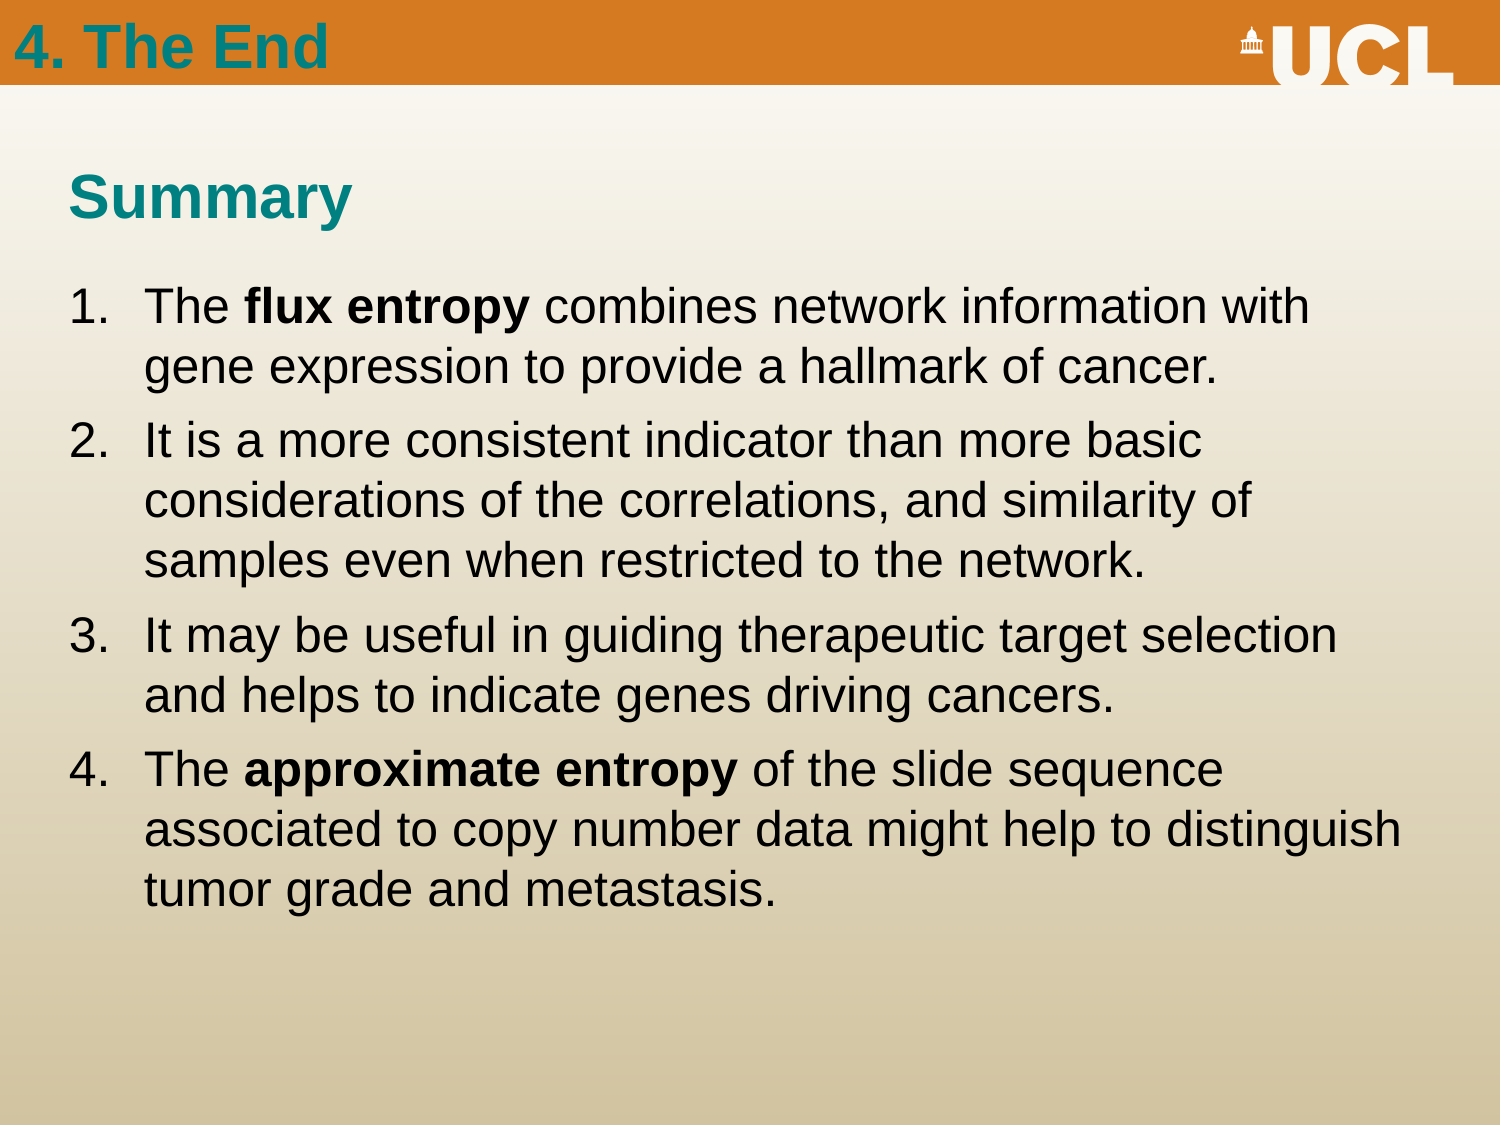

4. The End
Summary
The flux entropy combines network information with gene expression to provide a hallmark of cancer.
It is a more consistent indicator than more basic considerations of the correlations, and similarity of samples even when restricted to the network.
It may be useful in guiding therapeutic target selection and helps to indicate genes driving cancers.
The approximate entropy of the slide sequence associated to copy number data might help to distinguish tumor grade and metastasis.